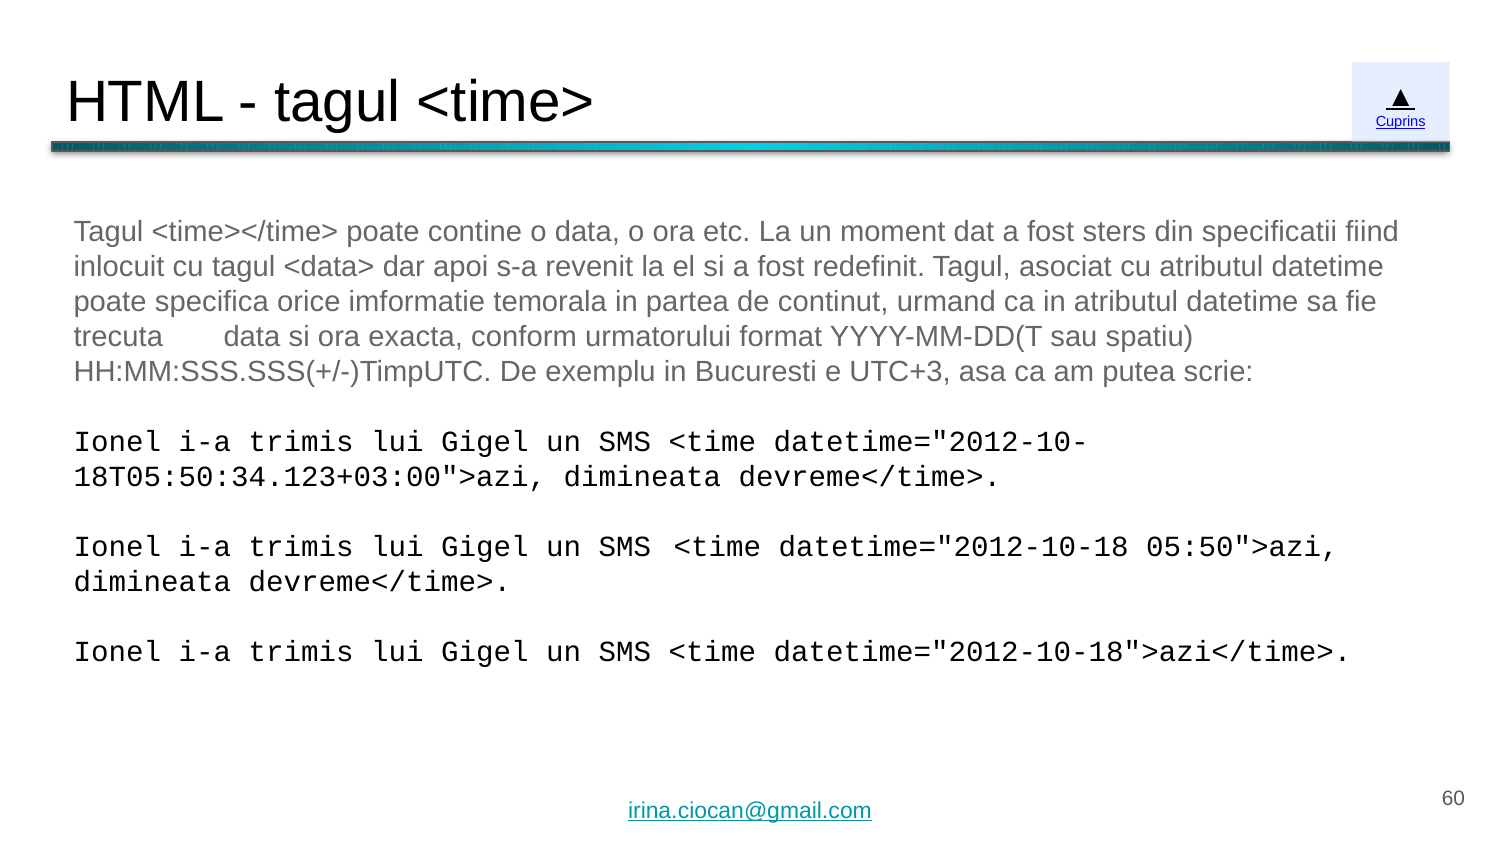

# HTML - tagul <time>
▲
Cuprins

Tagul <time></time> poate contine o data, o ora etc. La un moment dat a fost sters din specificatii fiind inlocuit cu tagul <data> dar apoi s-a revenit la el si a fost redefinit. Tagul, asociat cu atributul datetime poate specifica orice imformatie temorala in partea de continut, urmand ca in atributul datetime sa fie trecuta 	data si ora exacta, conform urmatorului format YYYY-MM-DD(T sau spatiu) HH:MM:SSS.SSS(+/-)TimpUTC. De exemplu in Bucuresti e UTC+3, asa ca am putea scrie:

Ionel i-a trimis lui Gigel un SMS <time datetime="2012-10-18T05:50:34.123+03:00">azi, dimineata devreme</time>.

Ionel i-a trimis lui Gigel un SMS 	<time datetime="2012-10-18 05:50">azi, dimineata devreme</time>.

Ionel i-a trimis lui Gigel un SMS <time datetime="2012-10-18">azi</time>.

60
irina.ciocan@gmail.com